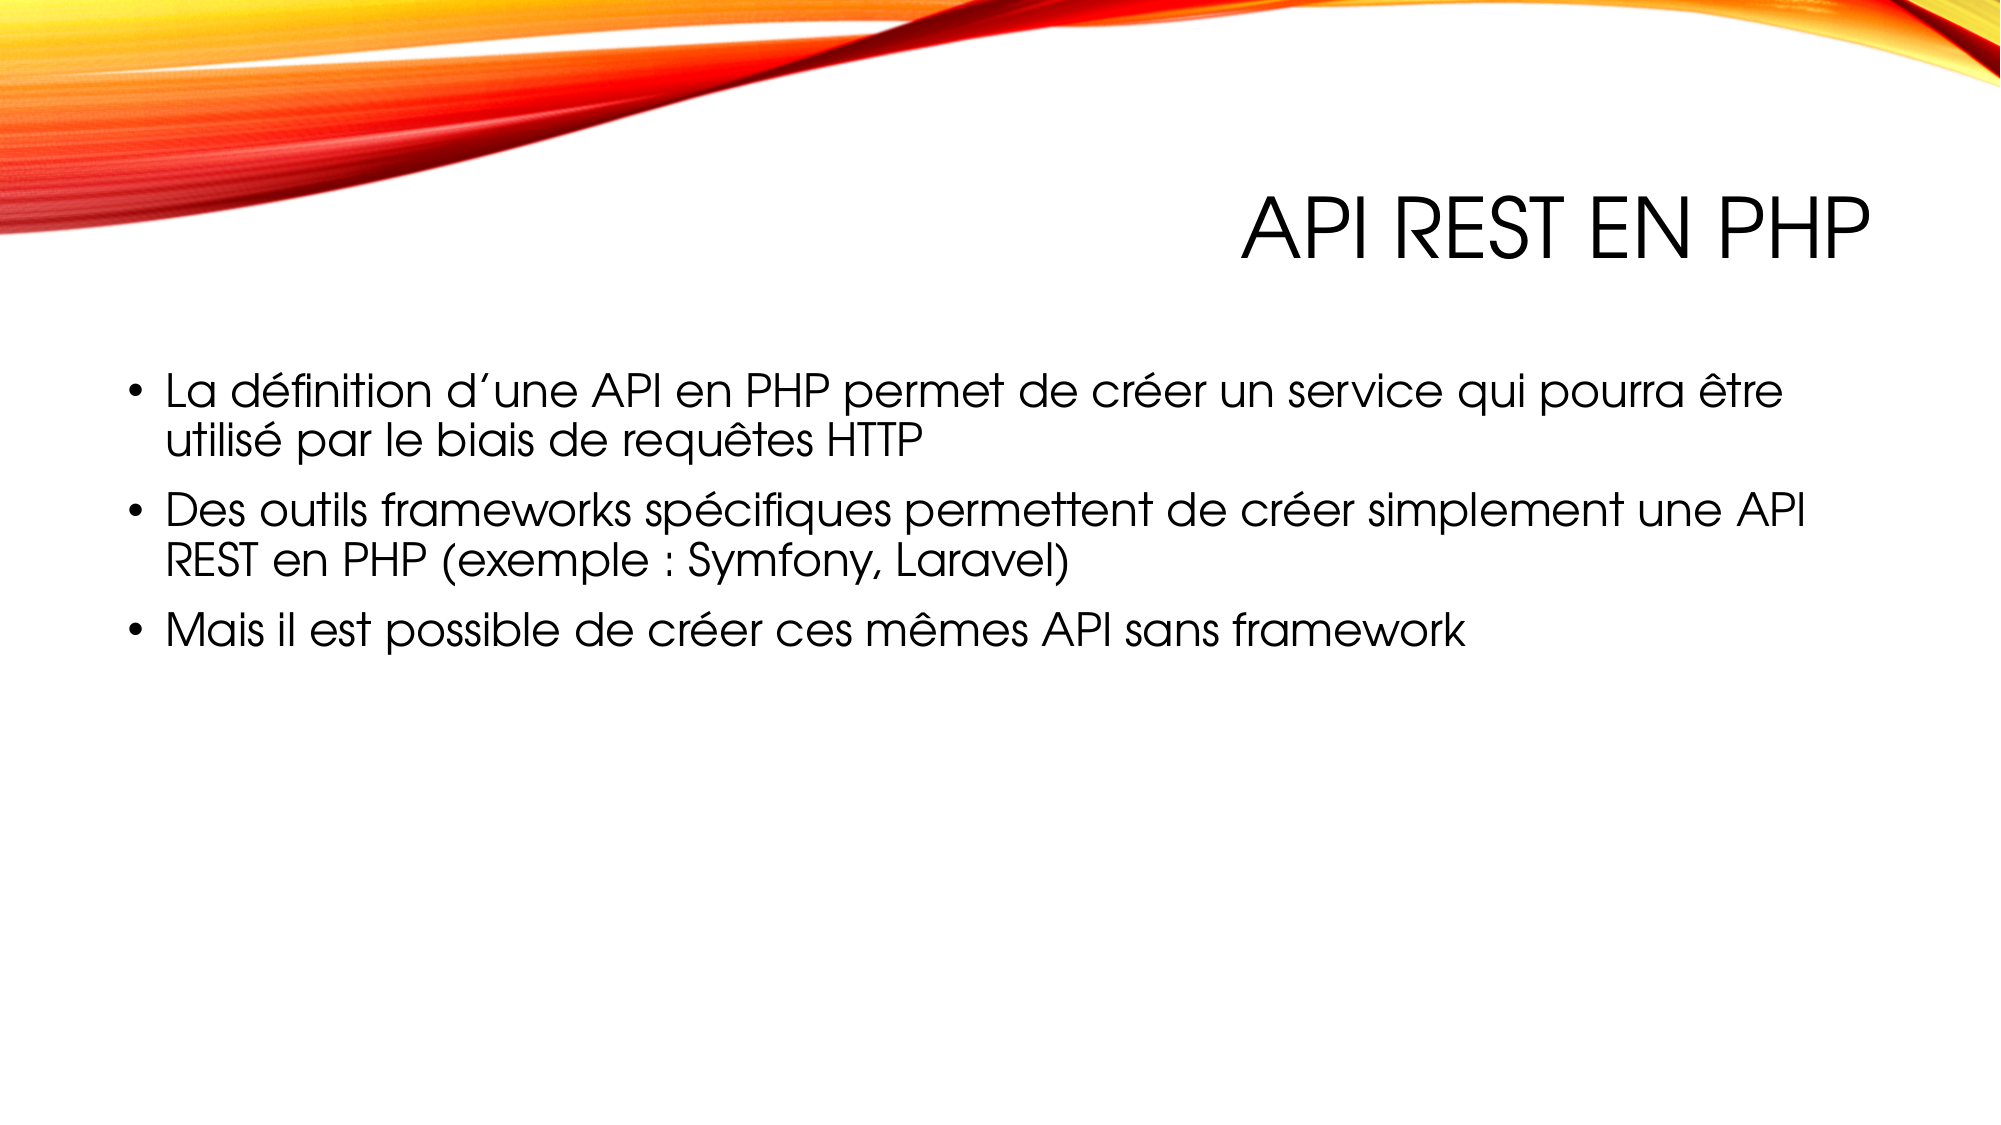

# API REST en PHP
La définition d’une API en PHP permet de créer un service qui pourra être utilisé par le biais de requêtes HTTP
Des outils frameworks spécifiques permettent de créer simplement une API REST en PHP (exemple : Symfony, Laravel)
Mais il est possible de créer ces mêmes API sans framework